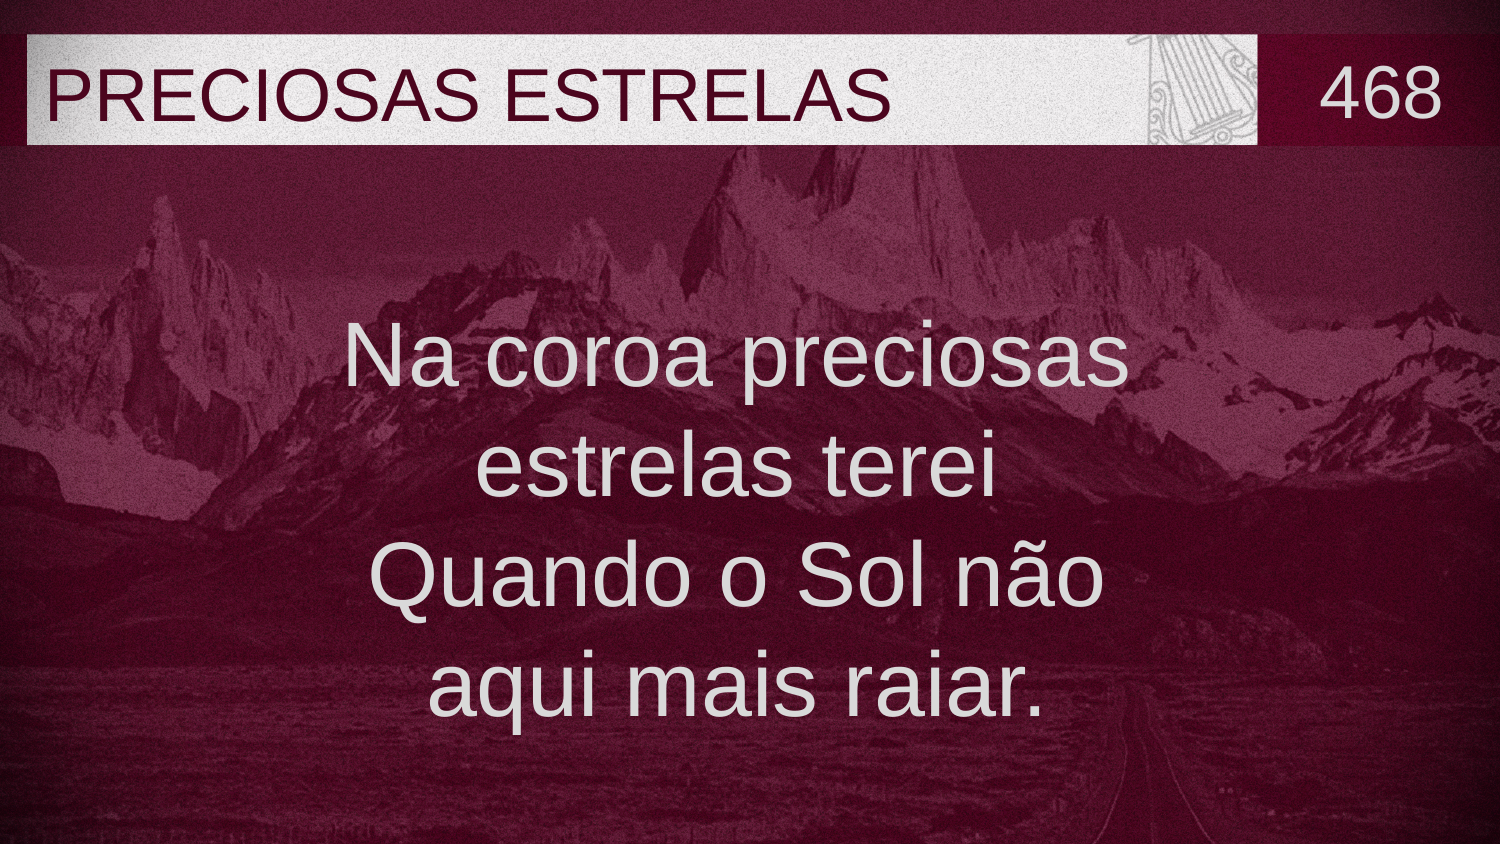

# PRECIOSAS ESTRELAS
468
Na coroa preciosas
estrelas terei
Quando o Sol não
aqui mais raiar.